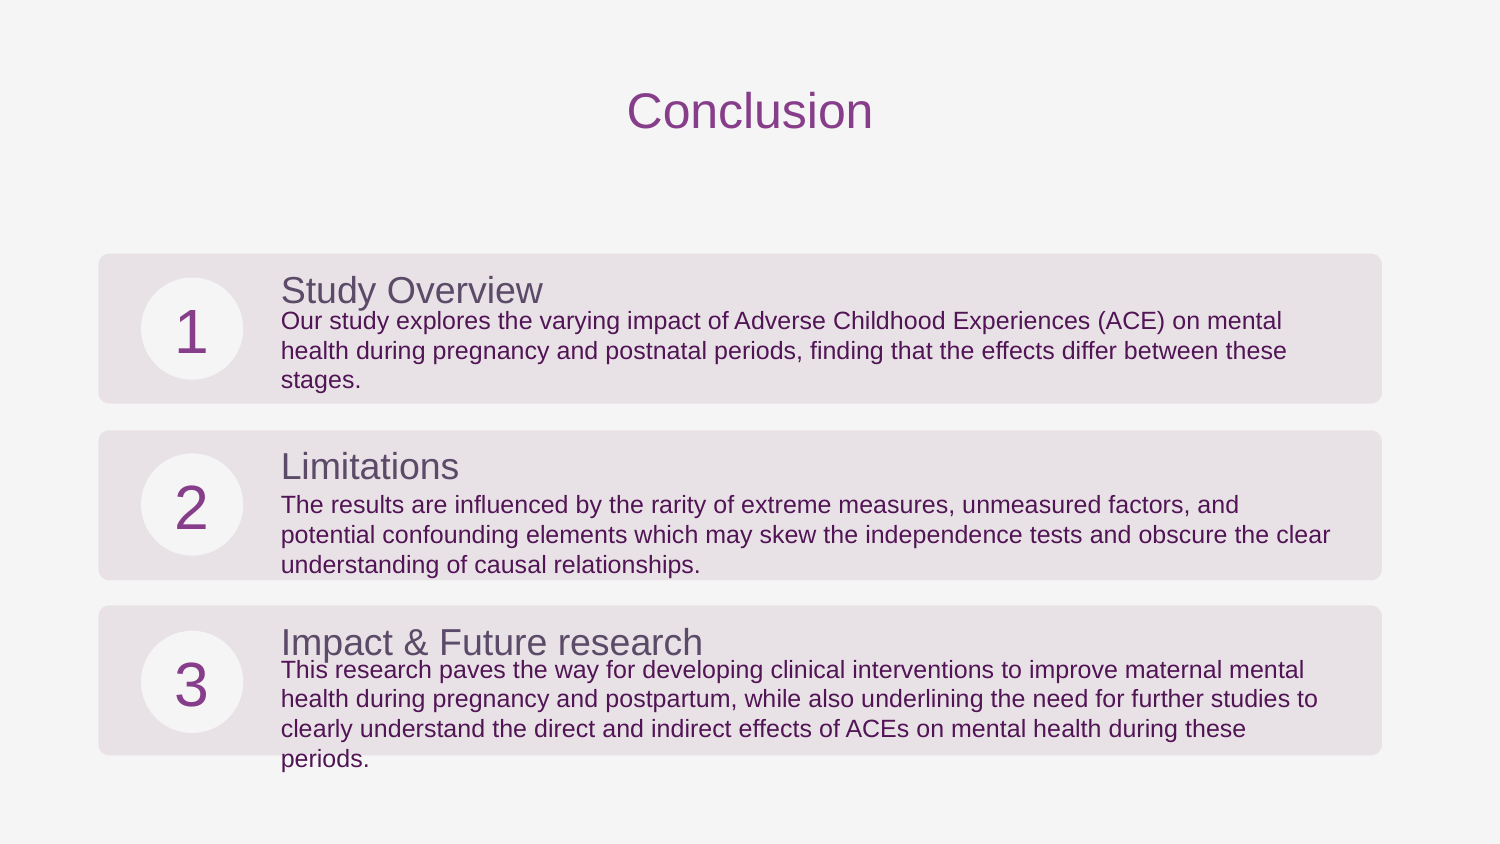

# Conclusion

Study Overview
Our study explores the varying impact of Adverse Childhood Experiences (ACE) on mental health during pregnancy and postnatal periods, finding that the effects differ between these stages.
1
Limitations
The results are influenced by the rarity of extreme measures, unmeasured factors, and potential confounding elements which may skew the independence tests and obscure the clear understanding of causal relationships.
2
Impact & Future research
This research paves the way for developing clinical interventions to improve maternal mental health during pregnancy and postpartum, while also underlining the need for further studies to clearly understand the direct and indirect effects of ACEs on mental health during these periods.
3